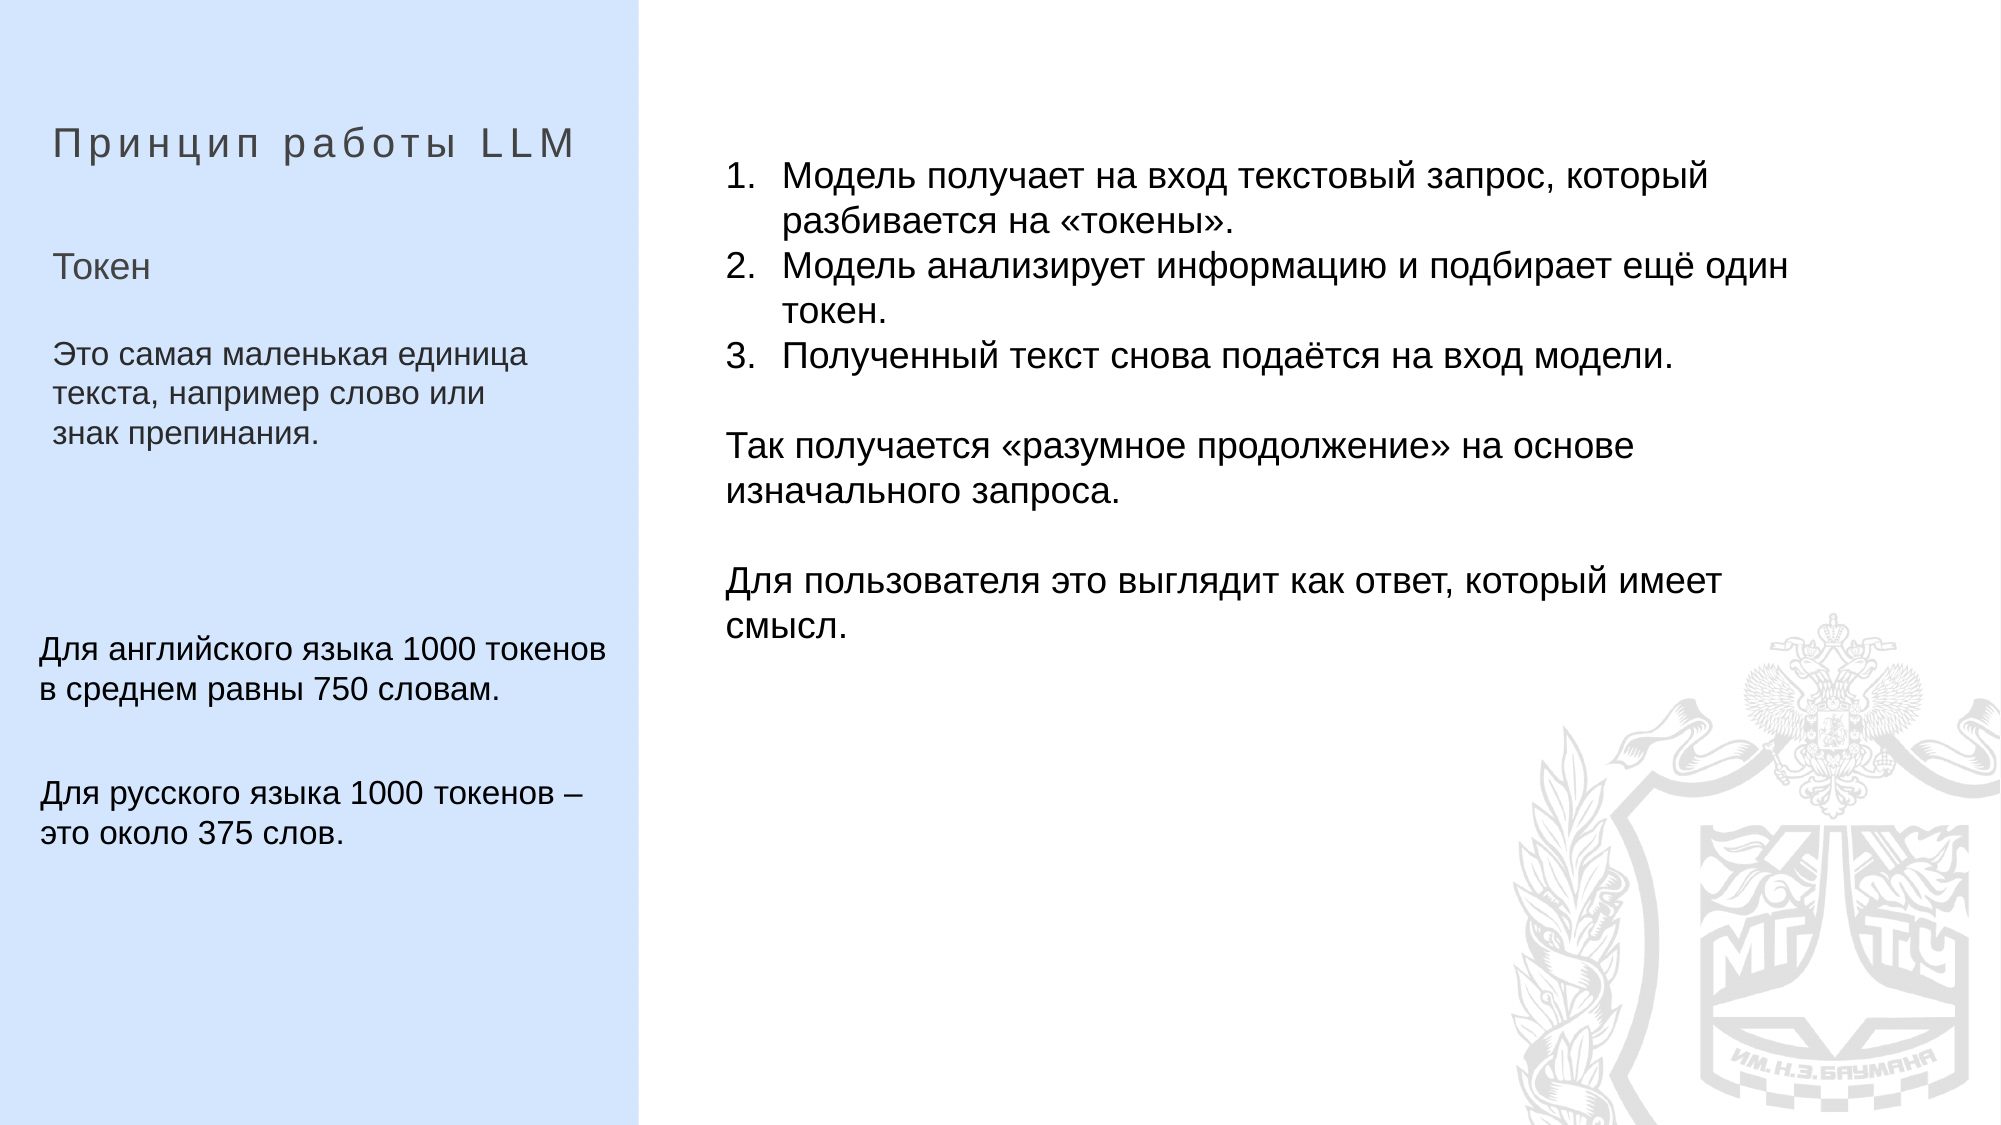

Принцип работы LLM
Модель получает на вход текстовый запрос, который разбивается на «токены».
Модель анализирует информацию и подбирает ещё один токен.
Полученный текст снова подаётся на вход модели.
Так получается «разумное продолжение» на основе изначального запроса.

Для пользователя это выглядит как ответ, который имеет смысл.

Токен
Это самая маленькая единица текста, например слово или знак препинания.

Для английского языка 1000 токенов в среднем равны 750 словам.
Для русского языка 1000 токенов – это около 375 слов.